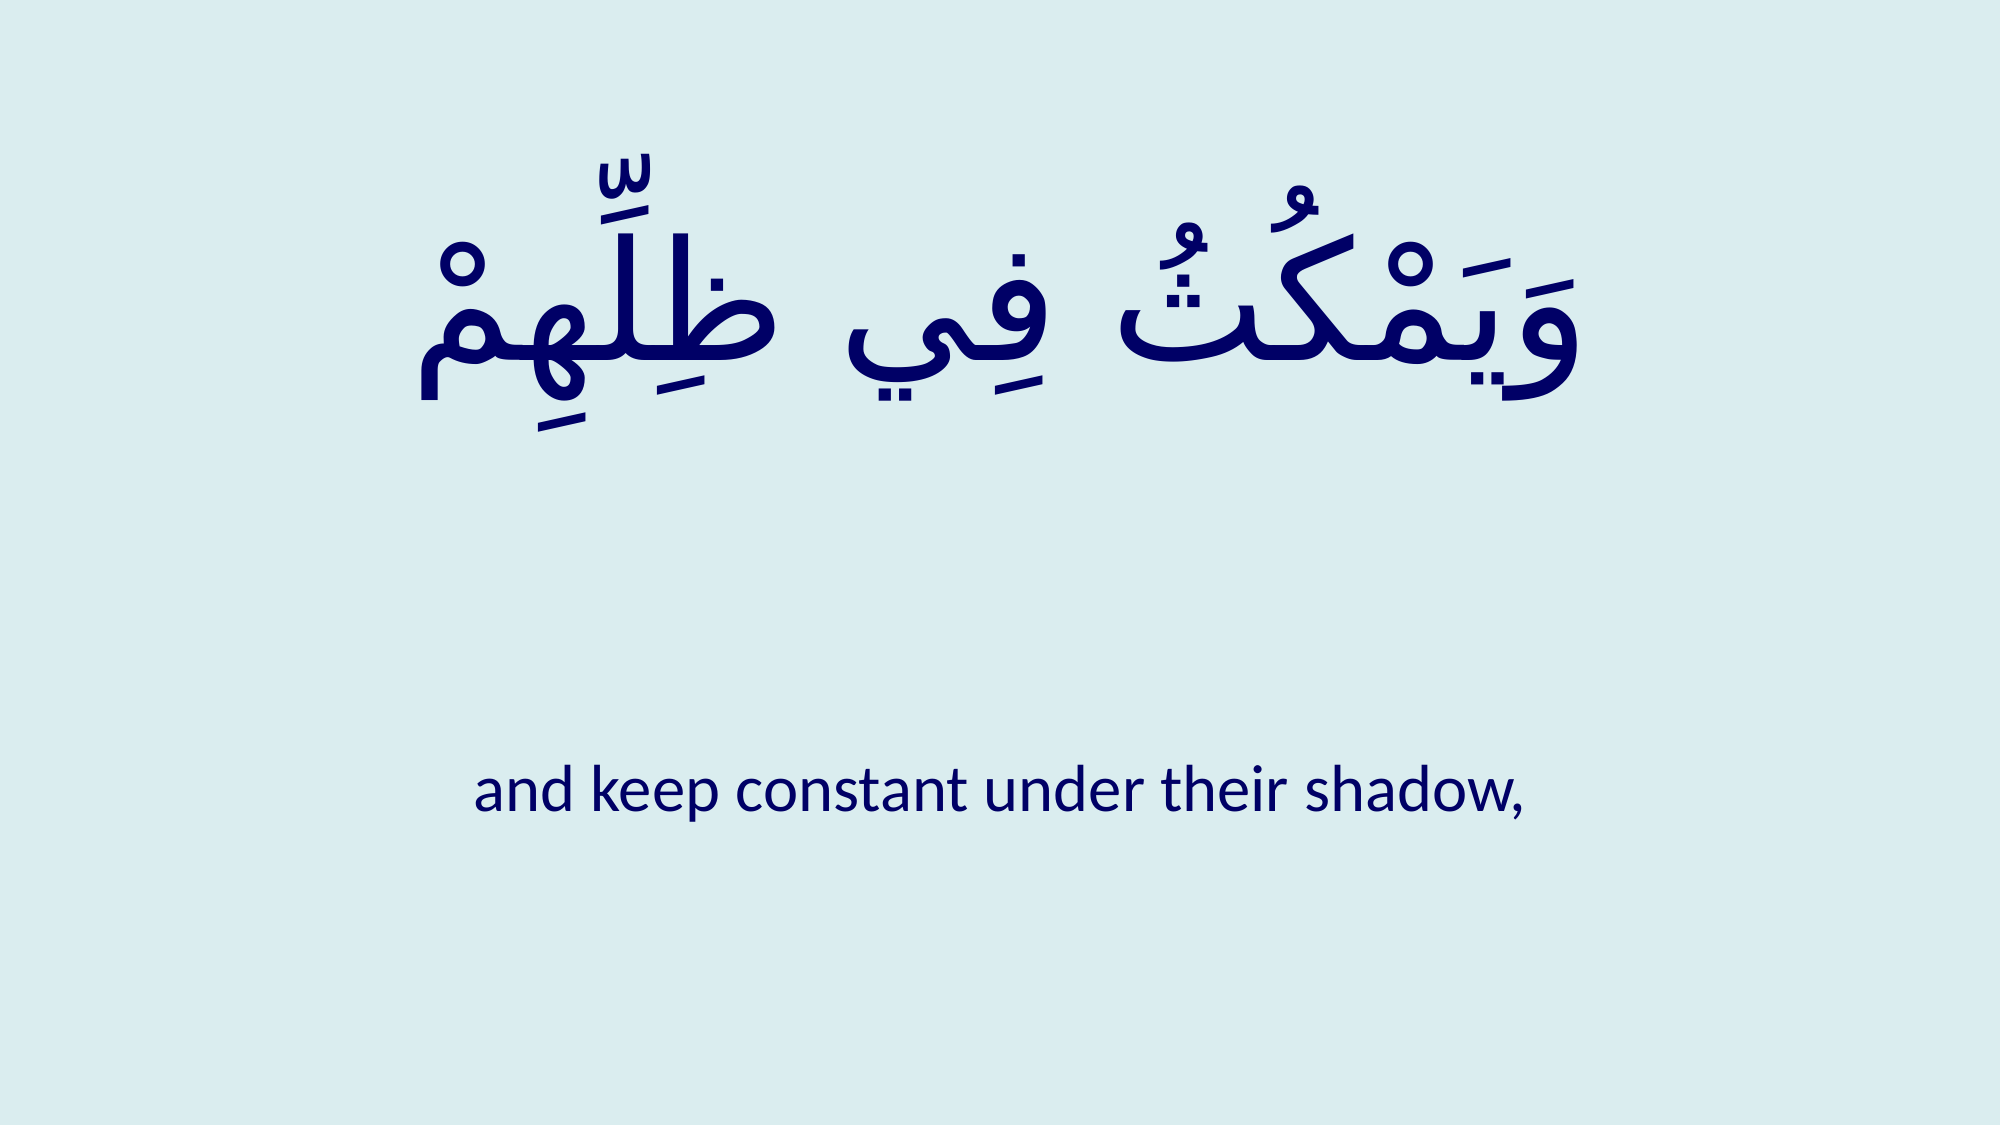

# وَيَمْكُثُ فِي ظِلِّهِمْ
and keep constant under their shadow,